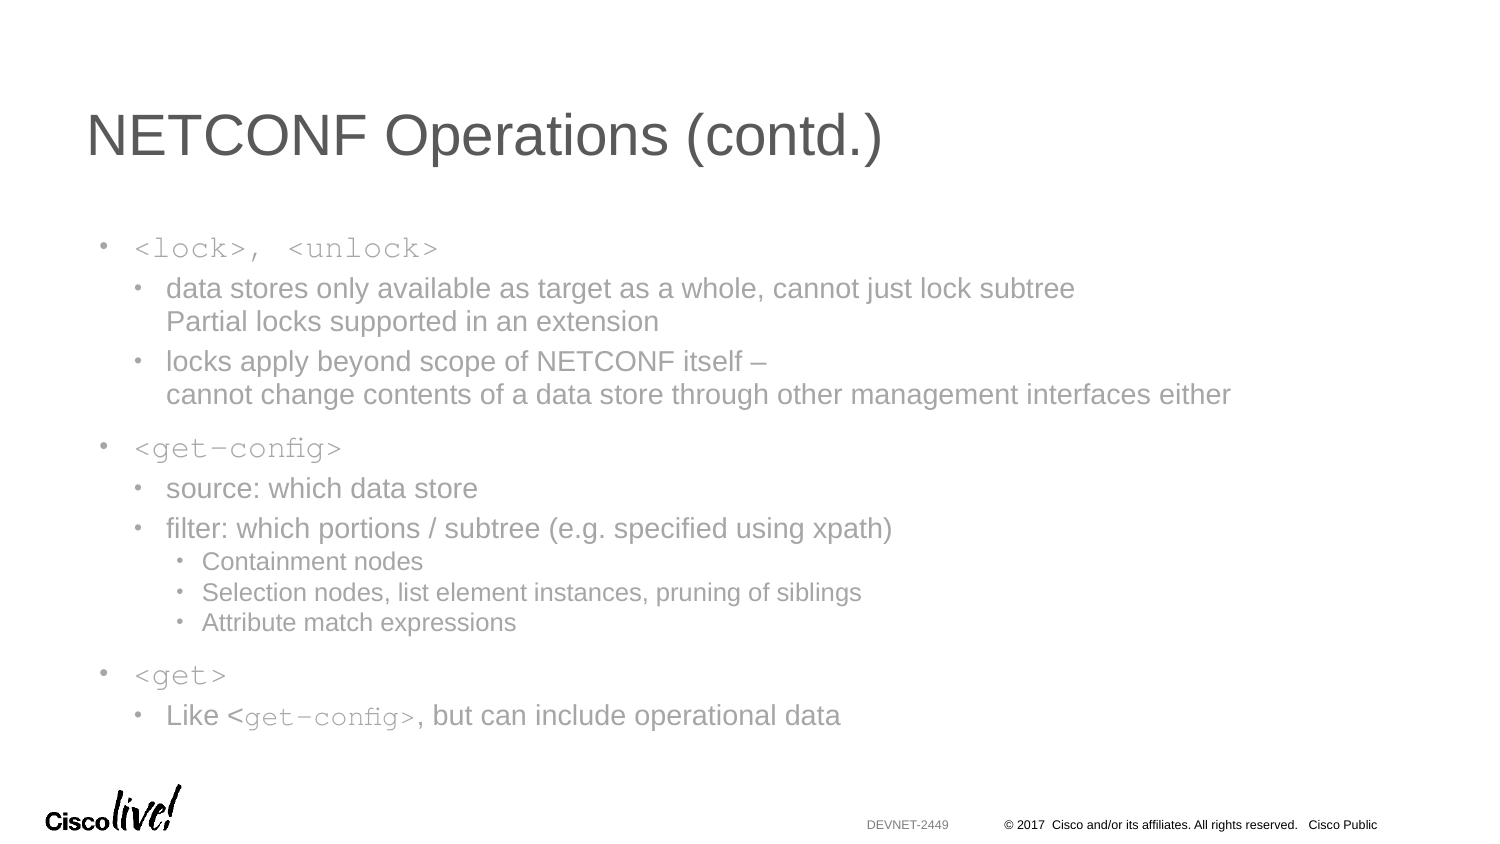

# NETCONF Operations (contd.)
<lock>, <unlock>
data stores only available as target as a whole, cannot just lock subtree
Partial locks supported in an extension
locks apply beyond scope of NETCONF itself –
cannot change contents of a data store through other management interfaces either
<get-config>
source: which data store
filter: which portions / subtree (e.g. specified using xpath)
Containment nodes
Selection nodes, list element instances, pruning of siblings
Attribute match expressions
<get>
Like <get-config>, but can include operational data
DEVNET-2449